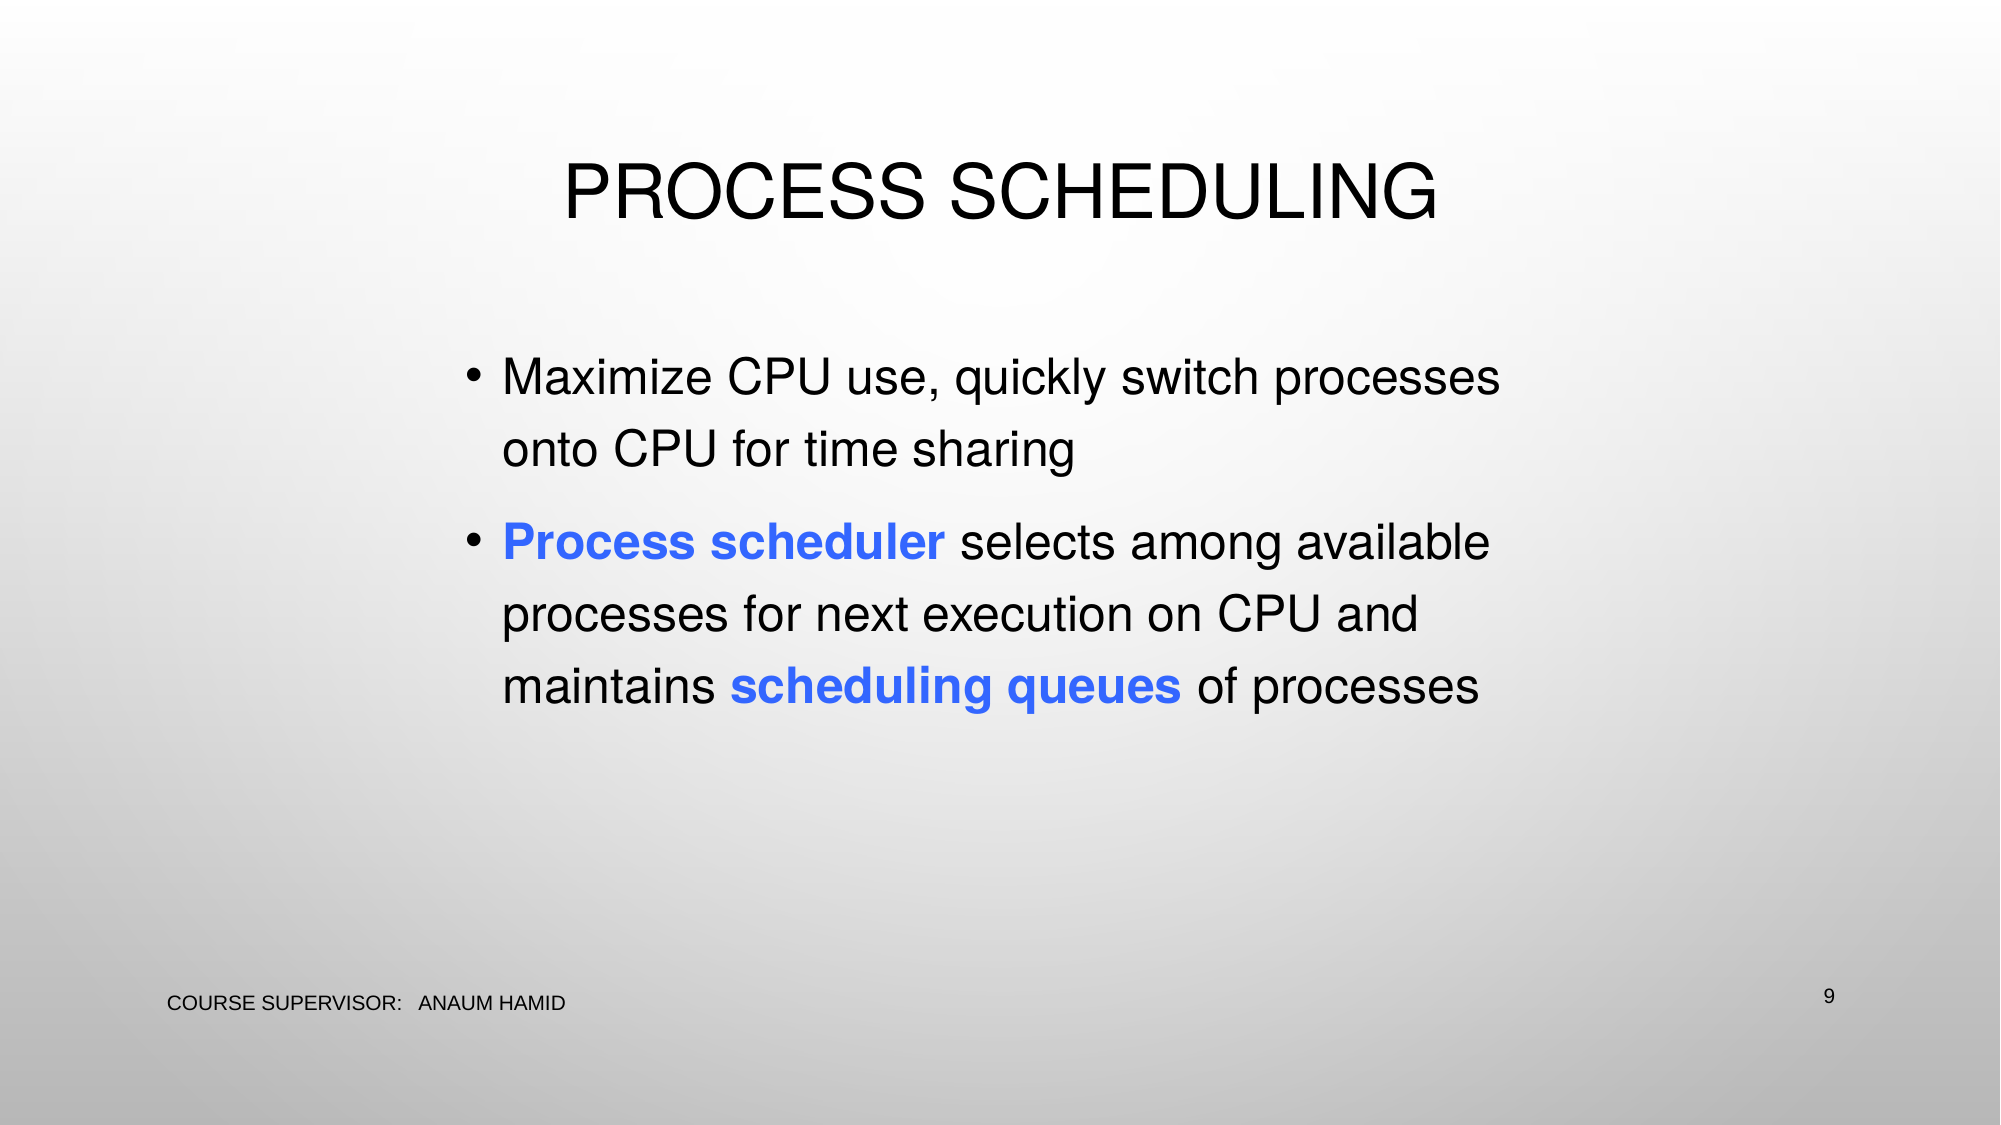

# PROCESS SCHEDULING
Maximize CPU use, quickly switch processes onto CPU for time sharing
Process scheduler selects among available processes for next execution on CPU and maintains scheduling queues of processes
COURSE SUPERVISOR:   ANAUM HAMID
9